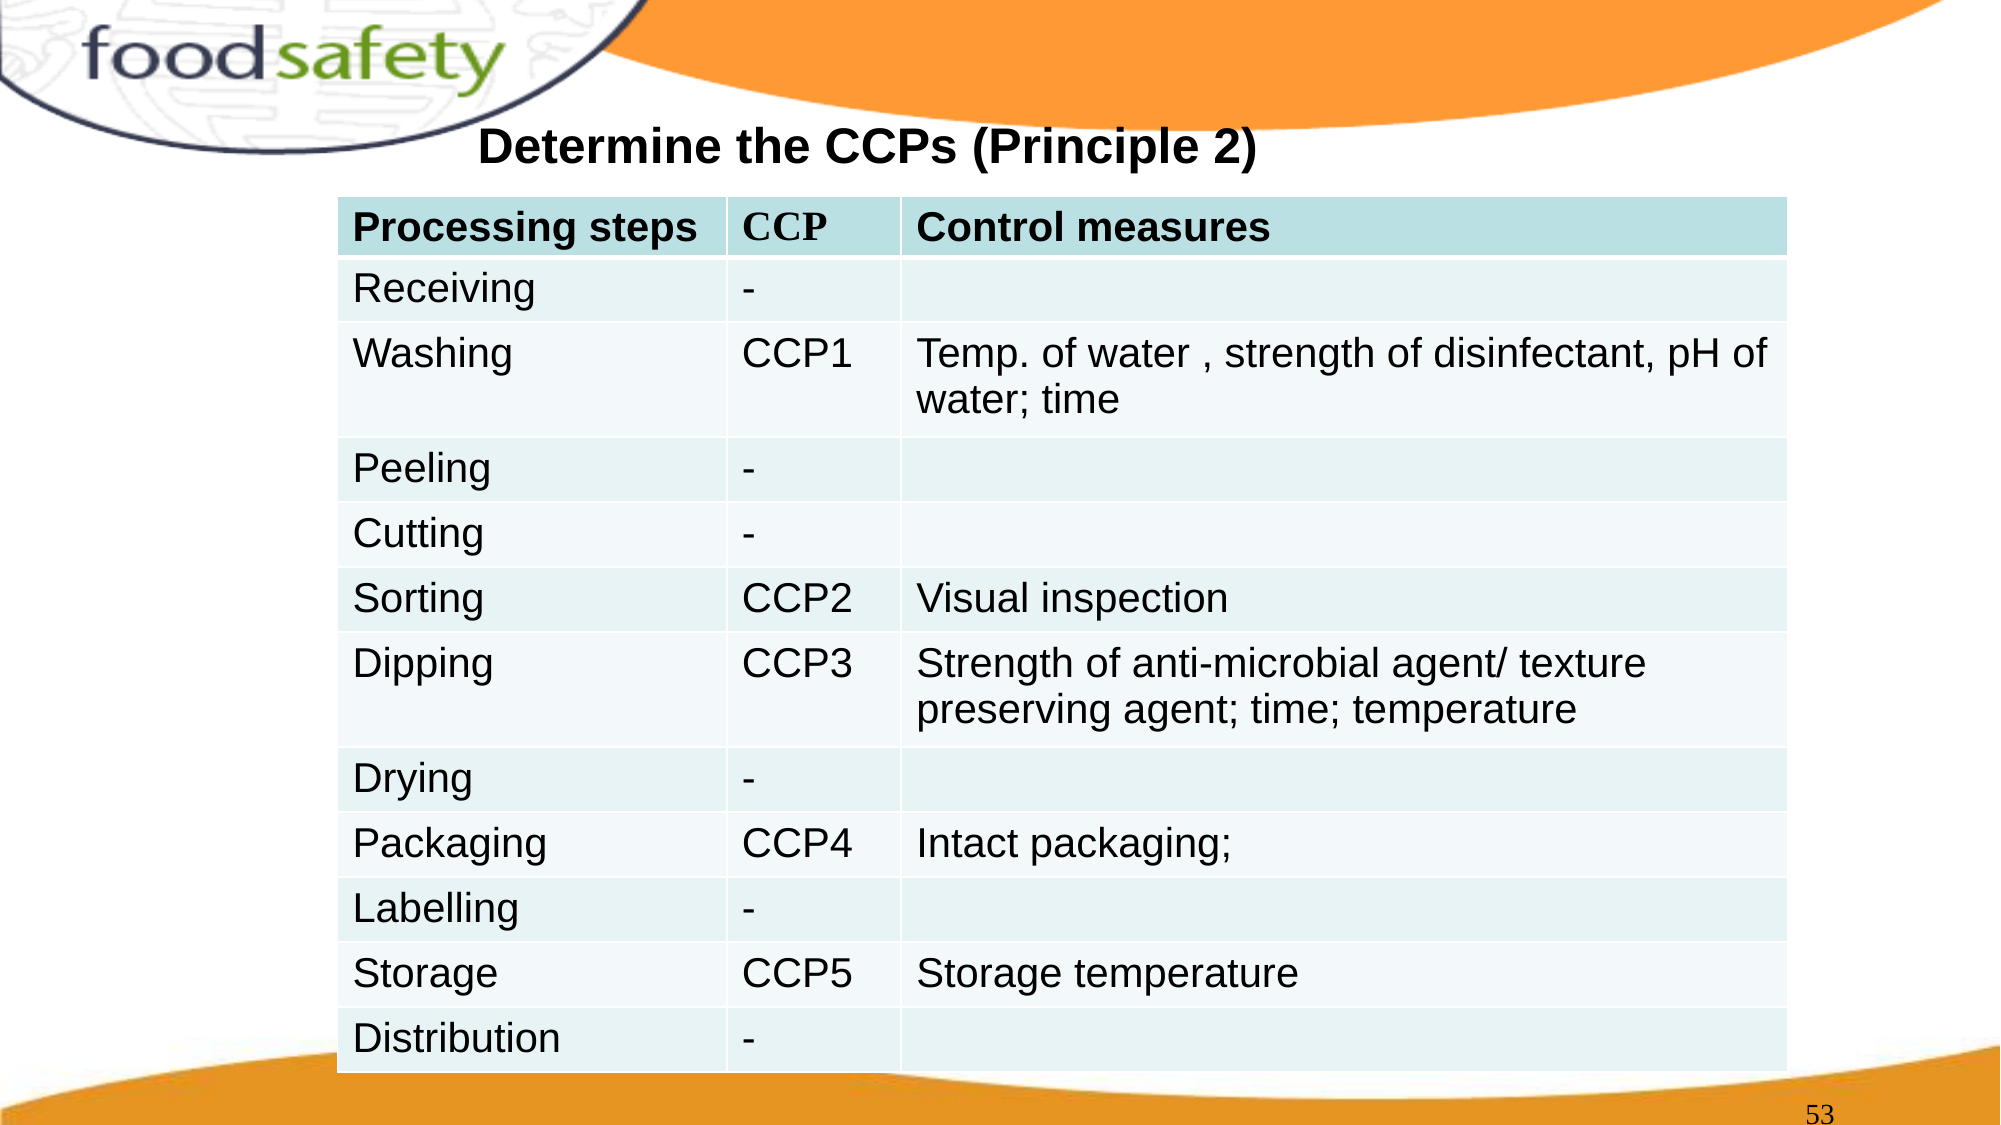

# Determine the CCPs (Principle 2)
| Processing steps | CCP | Control measures |
| --- | --- | --- |
| Receiving | - |  |
| Washing | CCP1 | Temp. of water , strength of disinfectant, pH of water; time |
| Peeling | - |  |
| Cutting | - |  |
| Sorting | CCP2 | Visual inspection |
| Dipping | CCP3 | Strength of anti-microbial agent/ texture preserving agent; time; temperature |
| Drying | - |  |
| Packaging | CCP4 | Intact packaging; |
| Labelling | - |  |
| Storage | CCP5 | Storage temperature |
| Distribution | - |  |
53